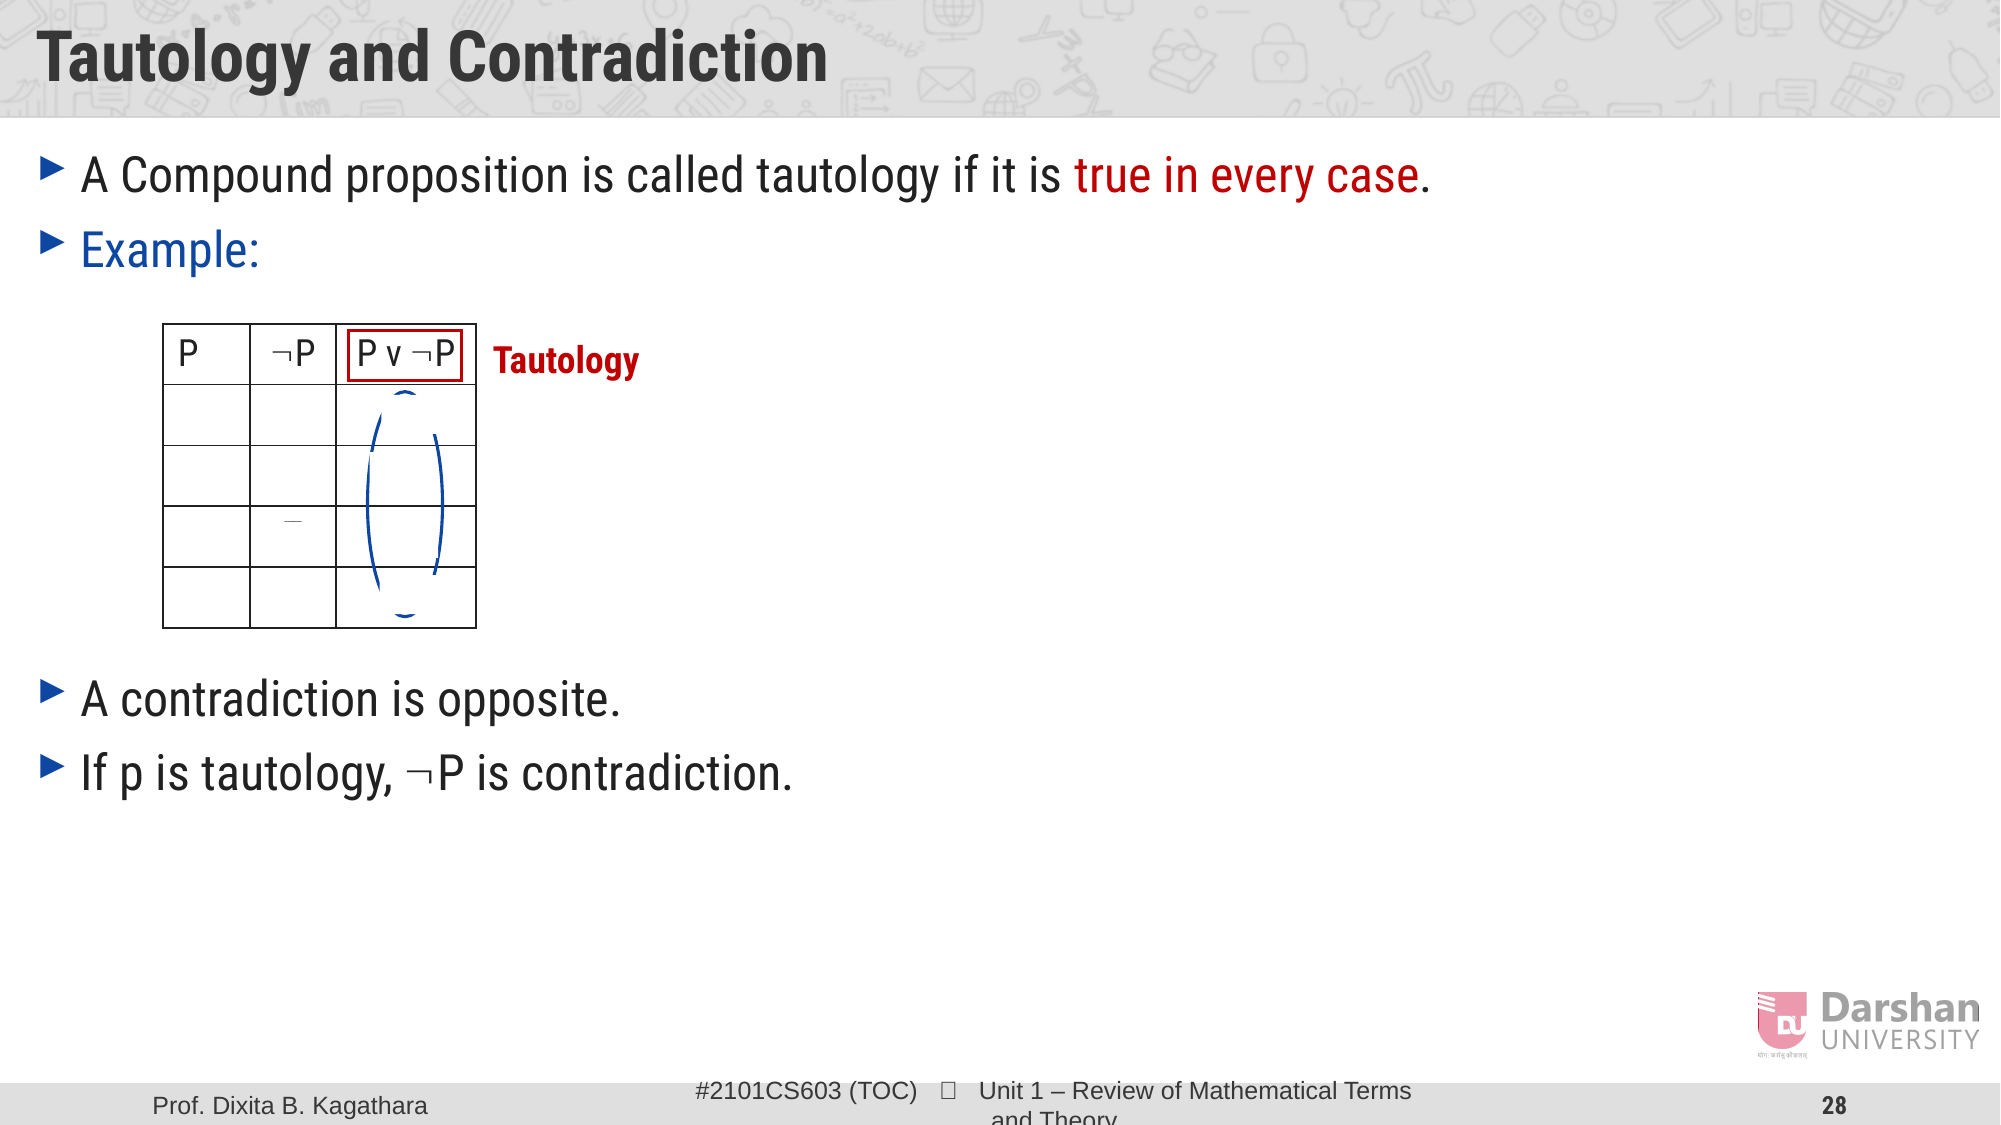

# Tautology and Contradiction
A Compound proposition is called tautology if it is true in every case.
Example:

A contradiction is opposite.
If p is tautology, ¬P is contradiction.

| P | ¬P | P v ¬P |
| --- | --- | --- |
| T | F | T |
| T | F | T |
| F | T | T |
| F | T | T |

Tautology